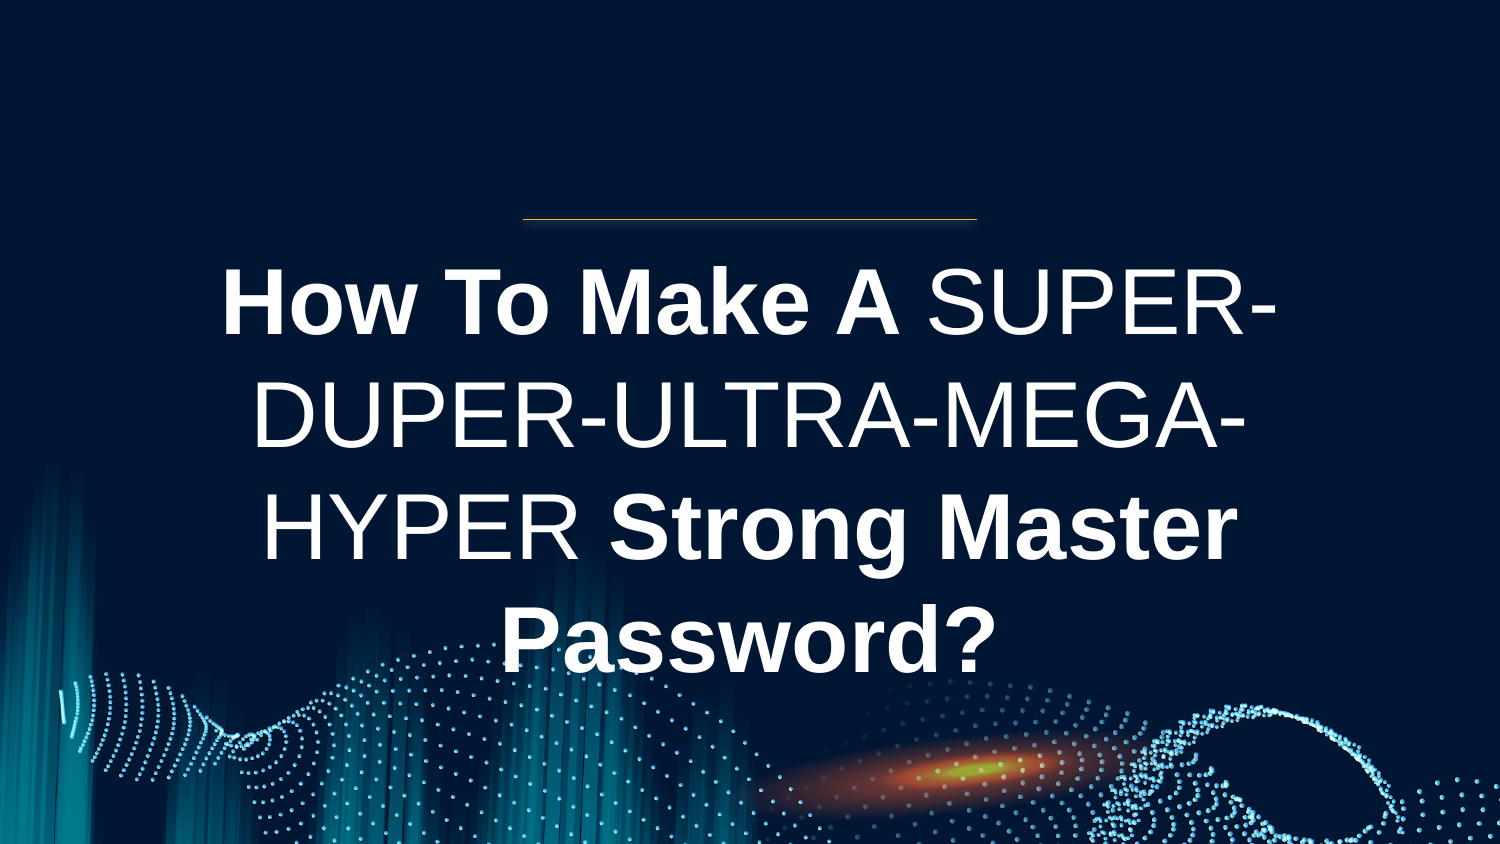

# How To Make A SUPER-DUPER-ULTRA-MEGA-HYPER Strong Master Password?